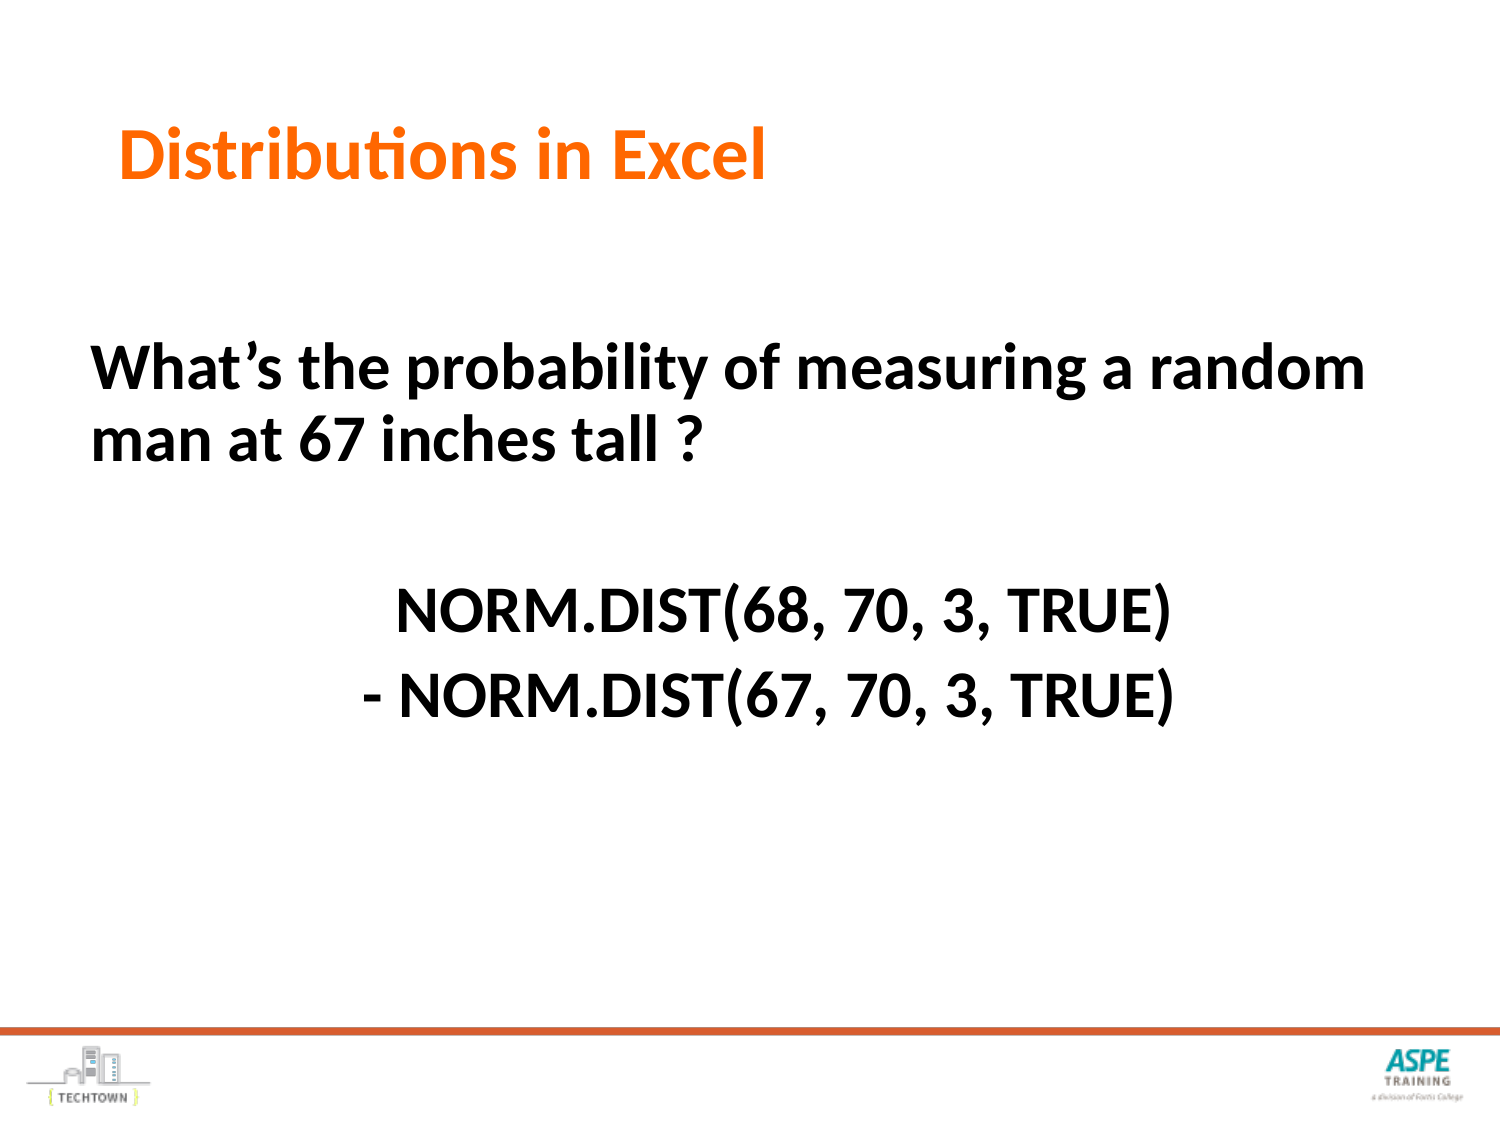

# Distributions in Excel
What’s the probability of measuring a random man at 67 inches tall ?

   NORM.DIST(68, 70, 3, TRUE)
 - NORM.DIST(67, 70, 3, TRUE)